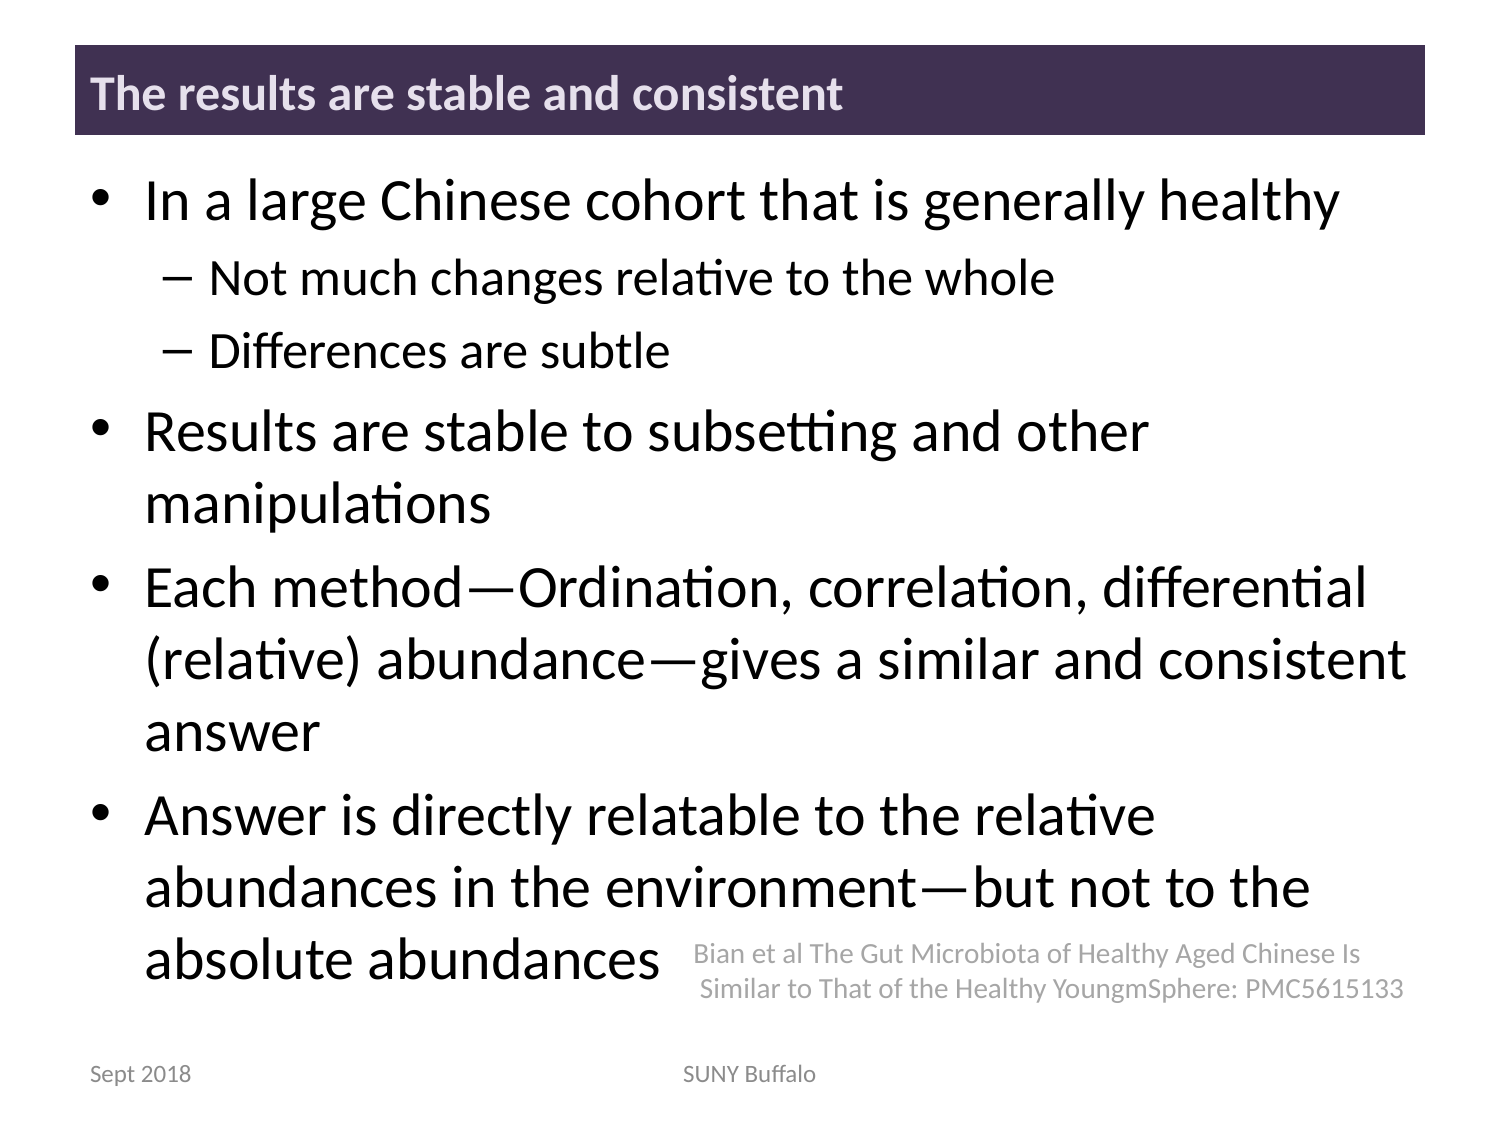

# The results are stable and consistent
In a large Chinese cohort that is generally healthy
Not much changes relative to the whole
Differences are subtle
Results are stable to subsetting and other manipulations
Each method—Ordination, correlation, differential (relative) abundance—gives a similar and consistent answer
Answer is directly relatable to the relative abundances in the environment—but not to the absolute abundances

Bian et al The Gut Microbiota of Healthy Aged Chinese Is
 Similar to That of the Healthy YoungmSphere: PMC5615133
Sept 2018
SUNY Buffalo